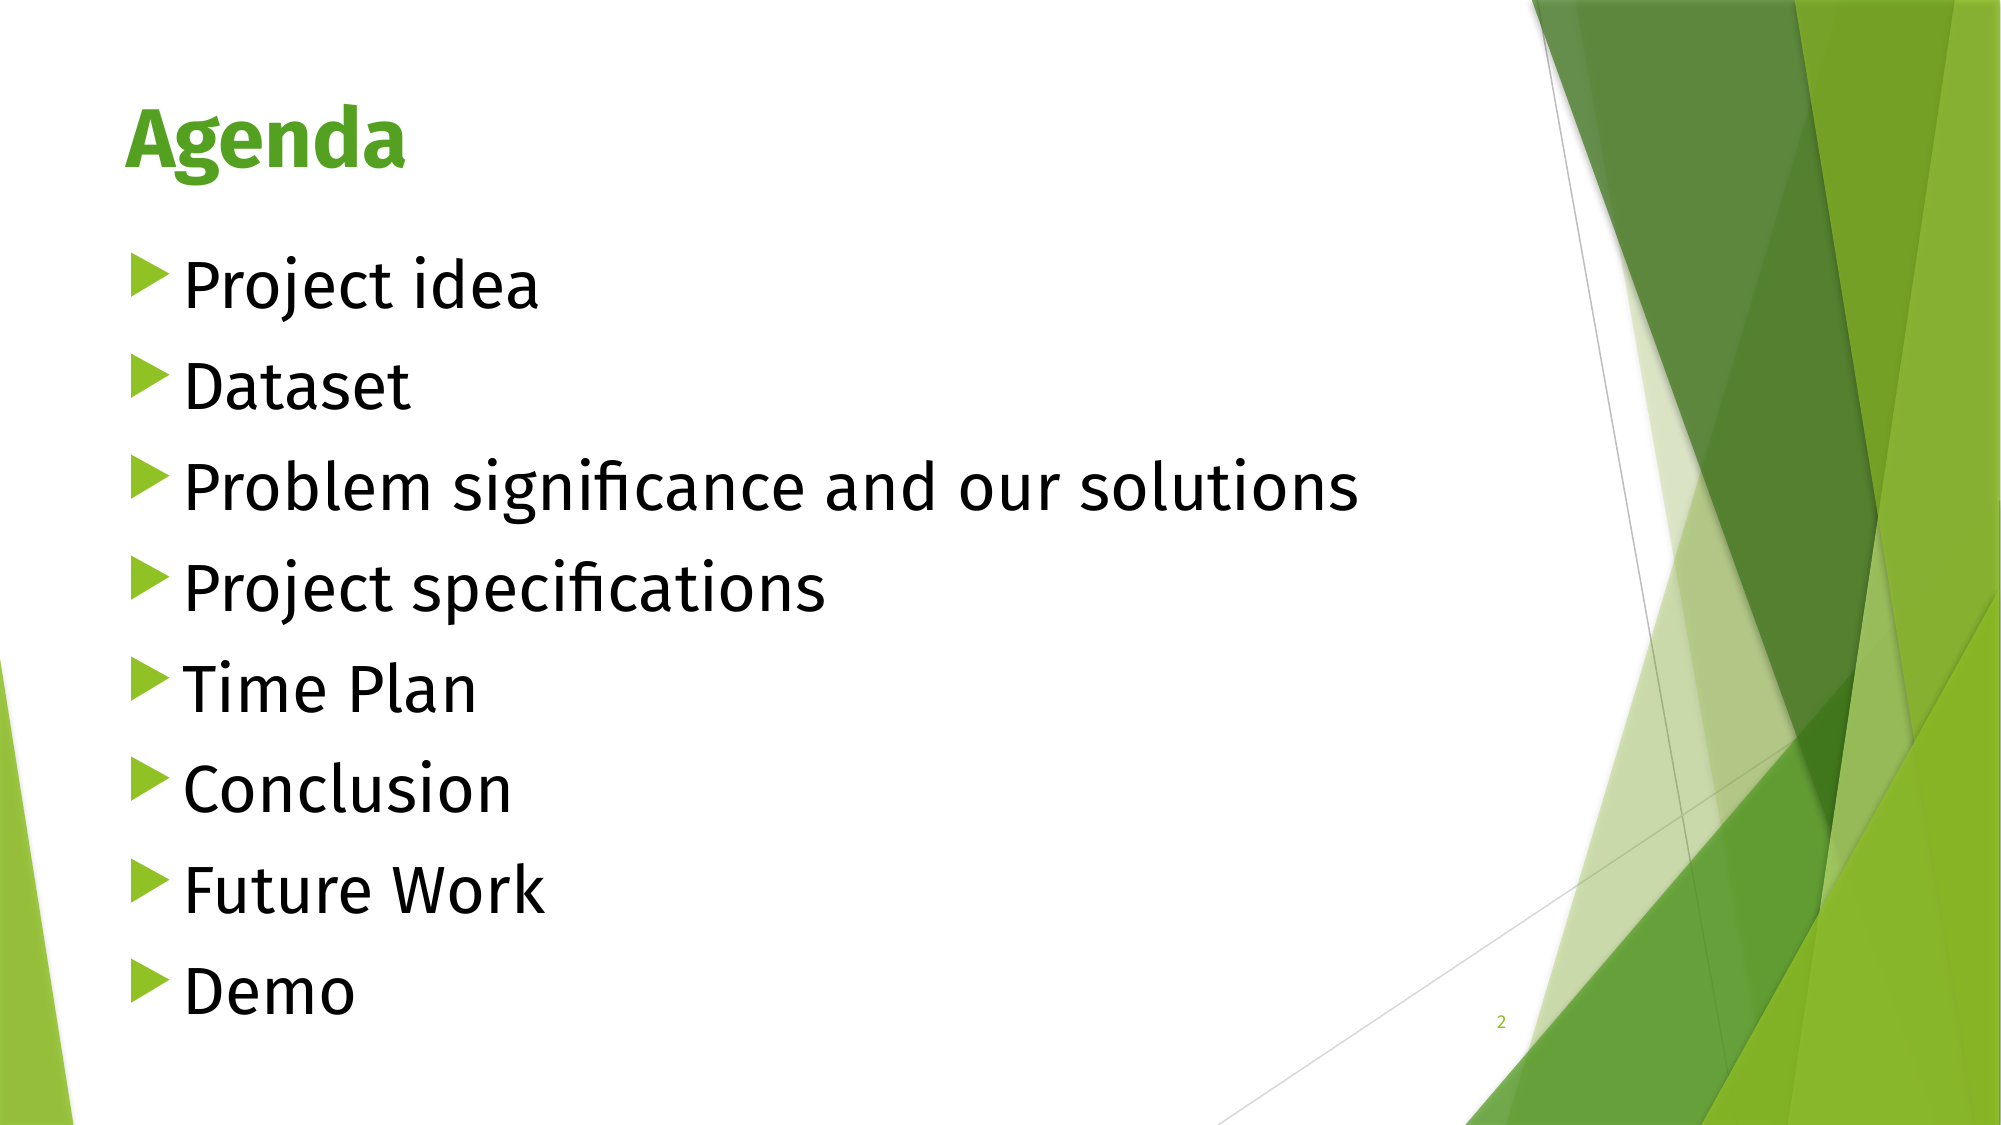

# Agenda
Project idea
Dataset
Problem significance and our solutions
Project specifications
Time Plan
Conclusion
Future Work
Demo

2